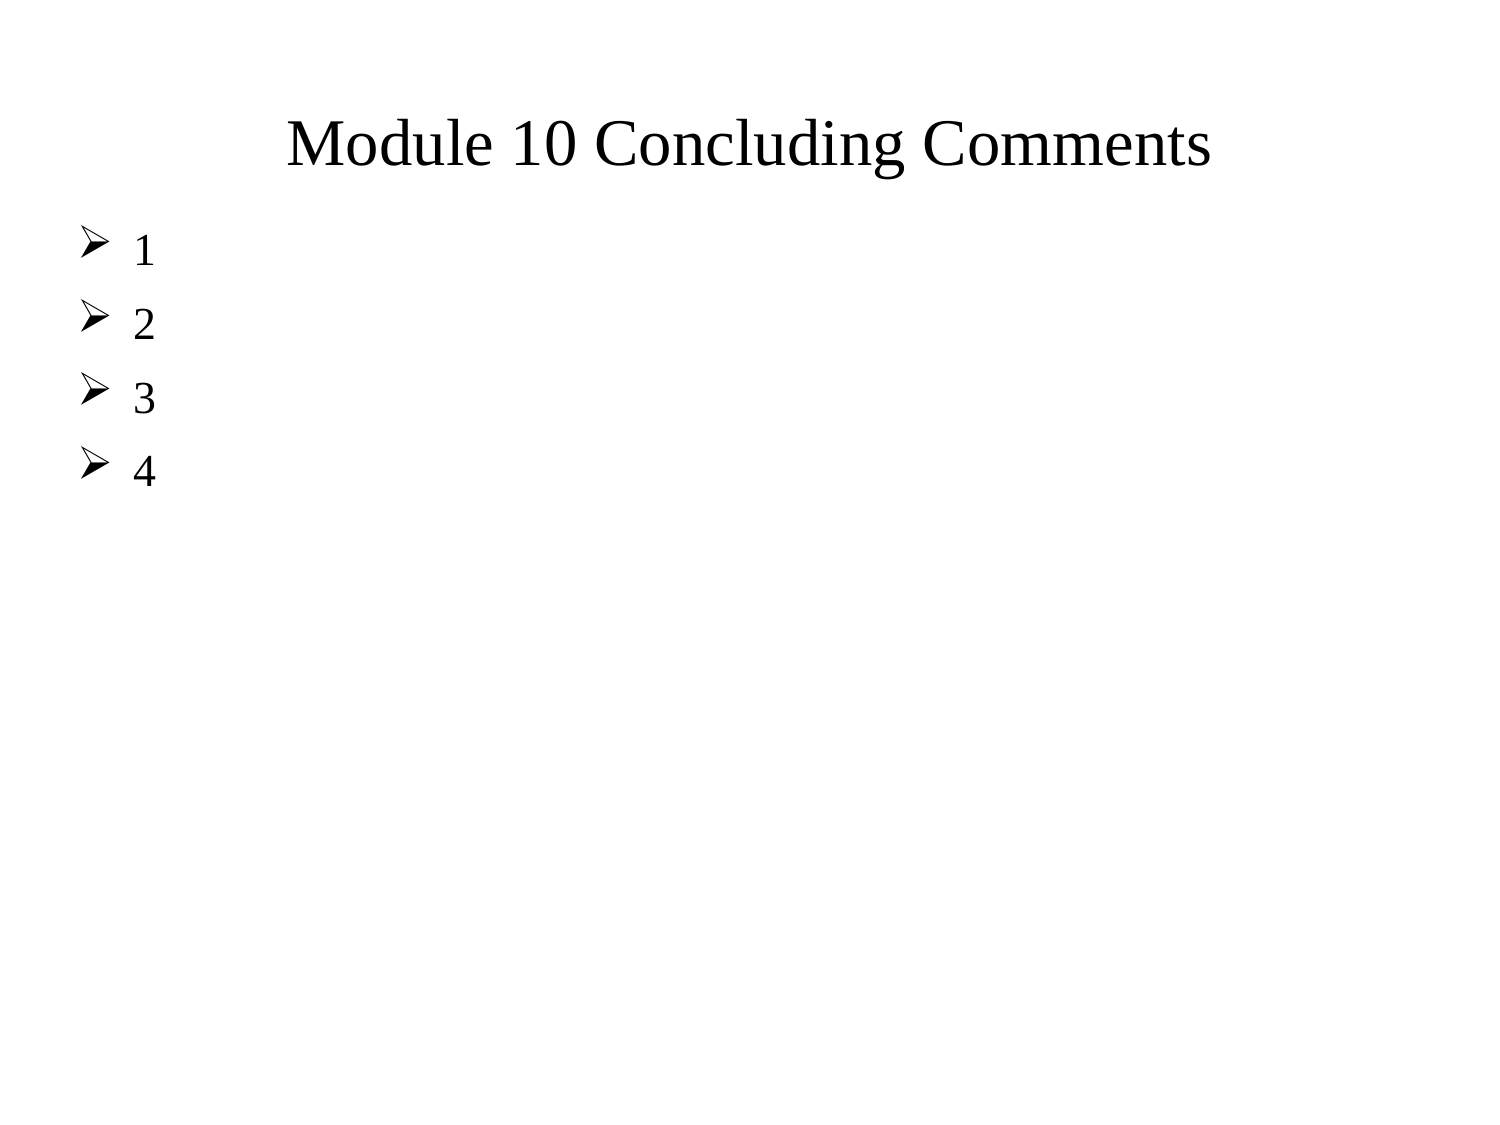

# Module 10 Concluding Comments
1
2
3
4